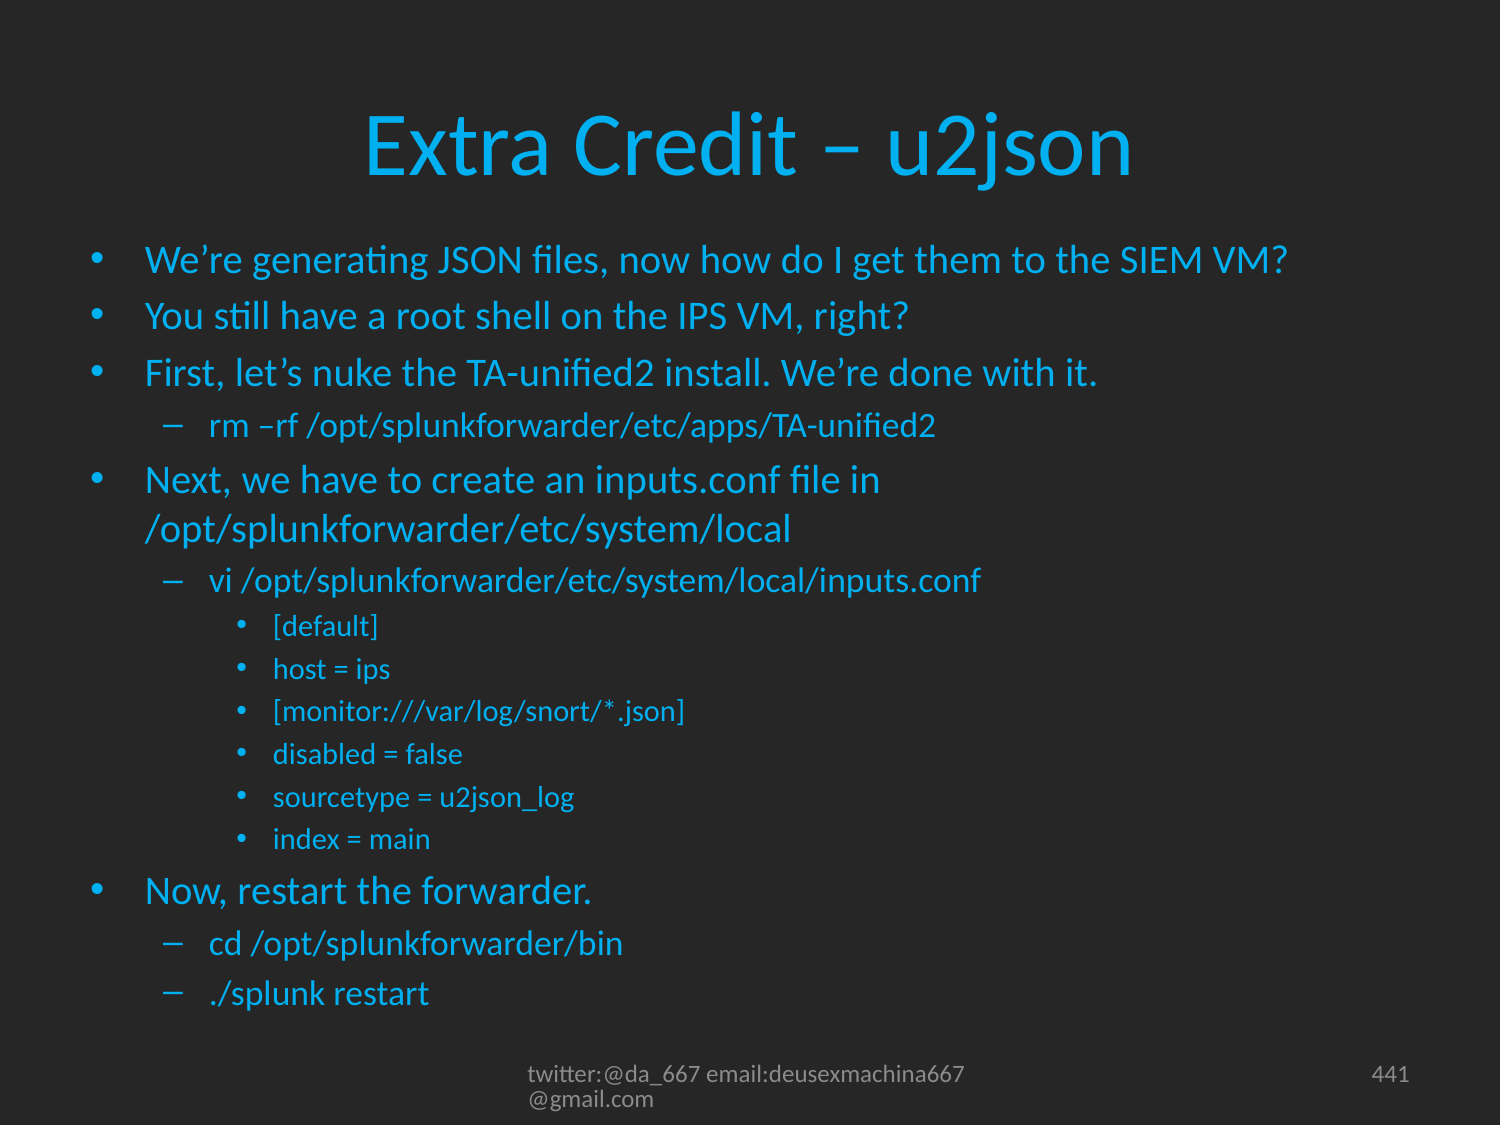

# Extra Credit – u2json
We’re generating JSON files, now how do I get them to the SIEM VM?
You still have a root shell on the IPS VM, right?
First, let’s nuke the TA-unified2 install. We’re done with it.
rm –rf /opt/splunkforwarder/etc/apps/TA-unified2
Next, we have to create an inputs.conf file in /opt/splunkforwarder/etc/system/local
vi /opt/splunkforwarder/etc/system/local/inputs.conf
[default]
host = ips
[monitor:///var/log/snort/*.json]
disabled = false
sourcetype = u2json_log
index = main
Now, restart the forwarder.
cd /opt/splunkforwarder/bin
./splunk restart

twitter:@da_667 email:deusexmachina667@gmail.com
441